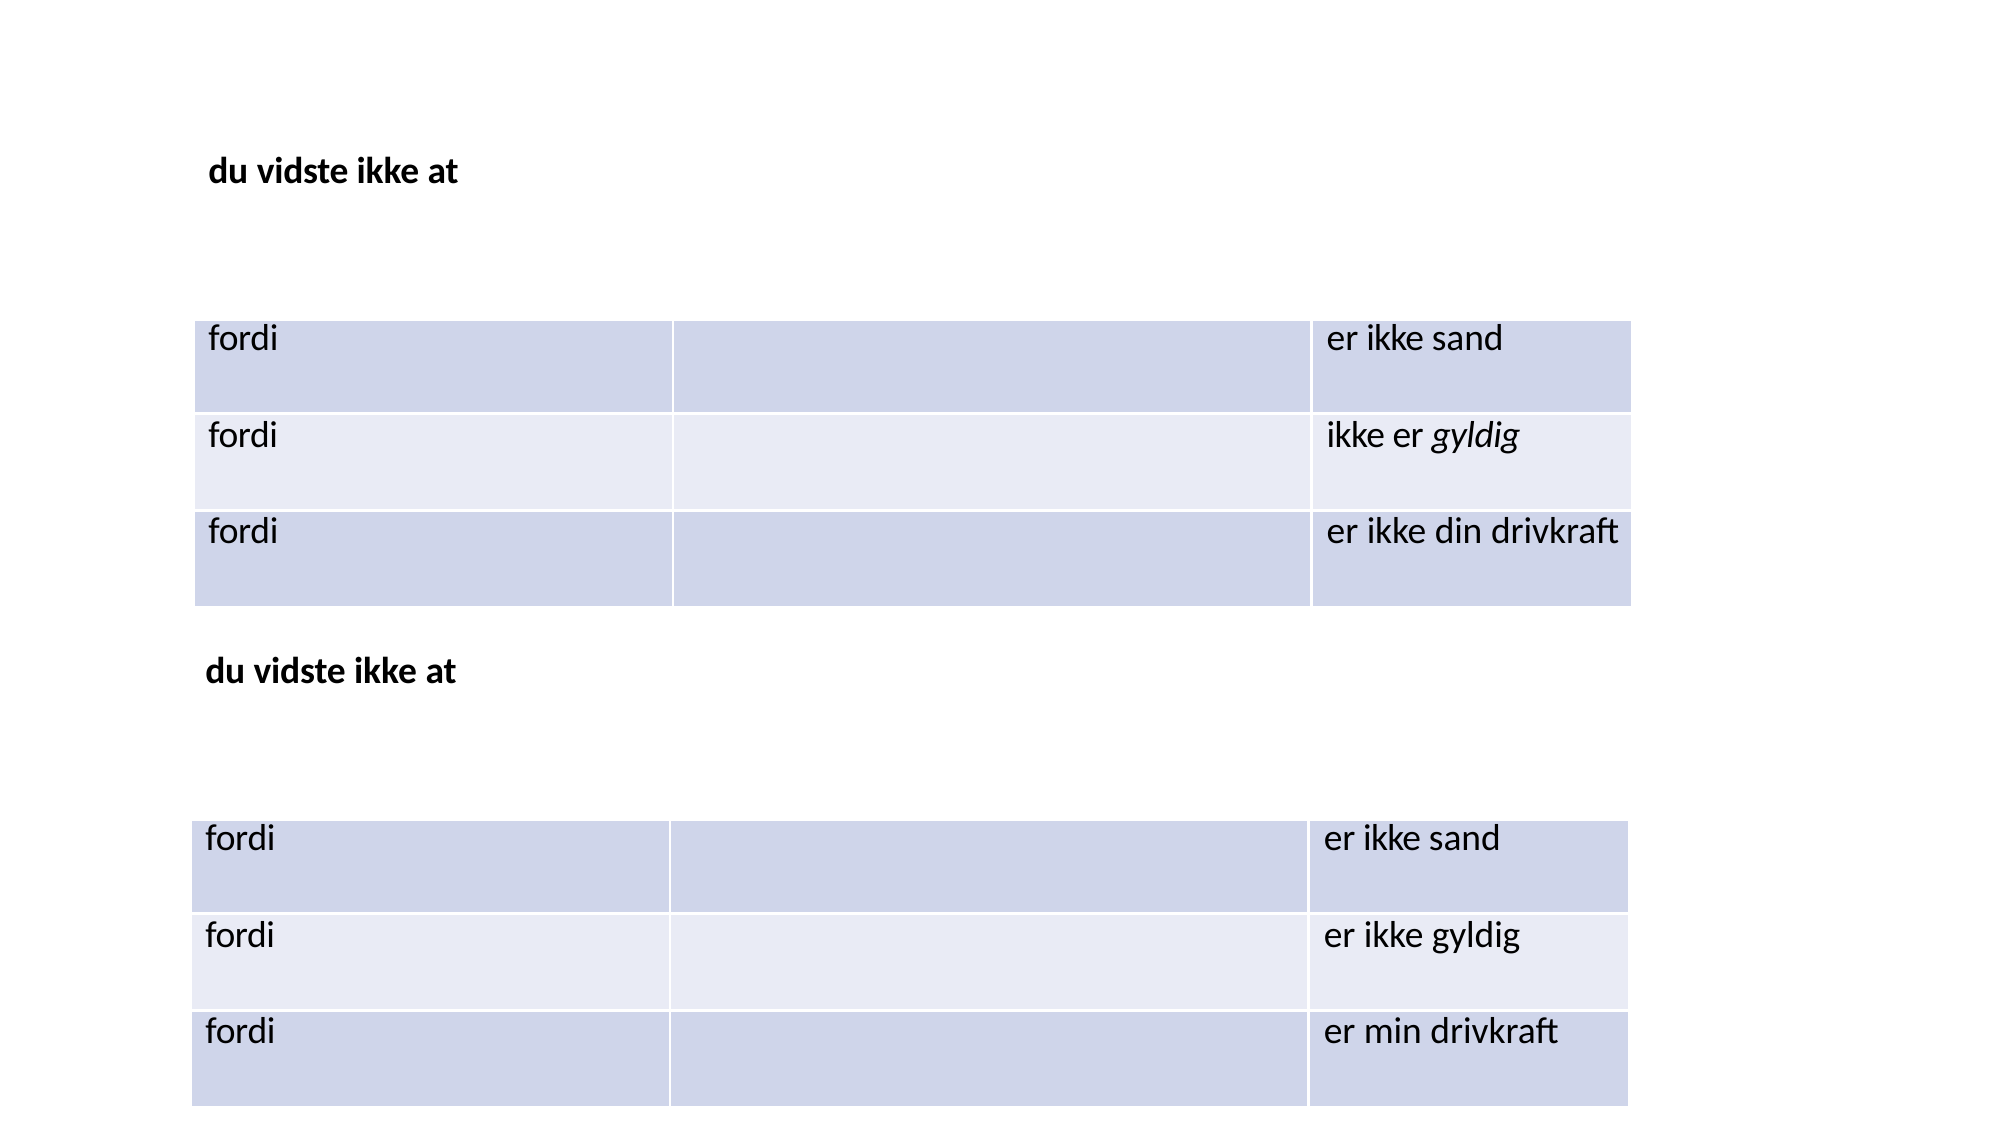

| du vidste ikke at |  |  |
| --- | --- | --- |
| fordi |  | er ikke sand |
| fordi |  | ikke er gyldig |
| fordi |  | er ikke din drivkraft |
| du vidste ikke at |  |  |
| --- | --- | --- |
| fordi |  | er ikke sand |
| fordi |  | er ikke gyldig |
| fordi |  | er min drivkraft |